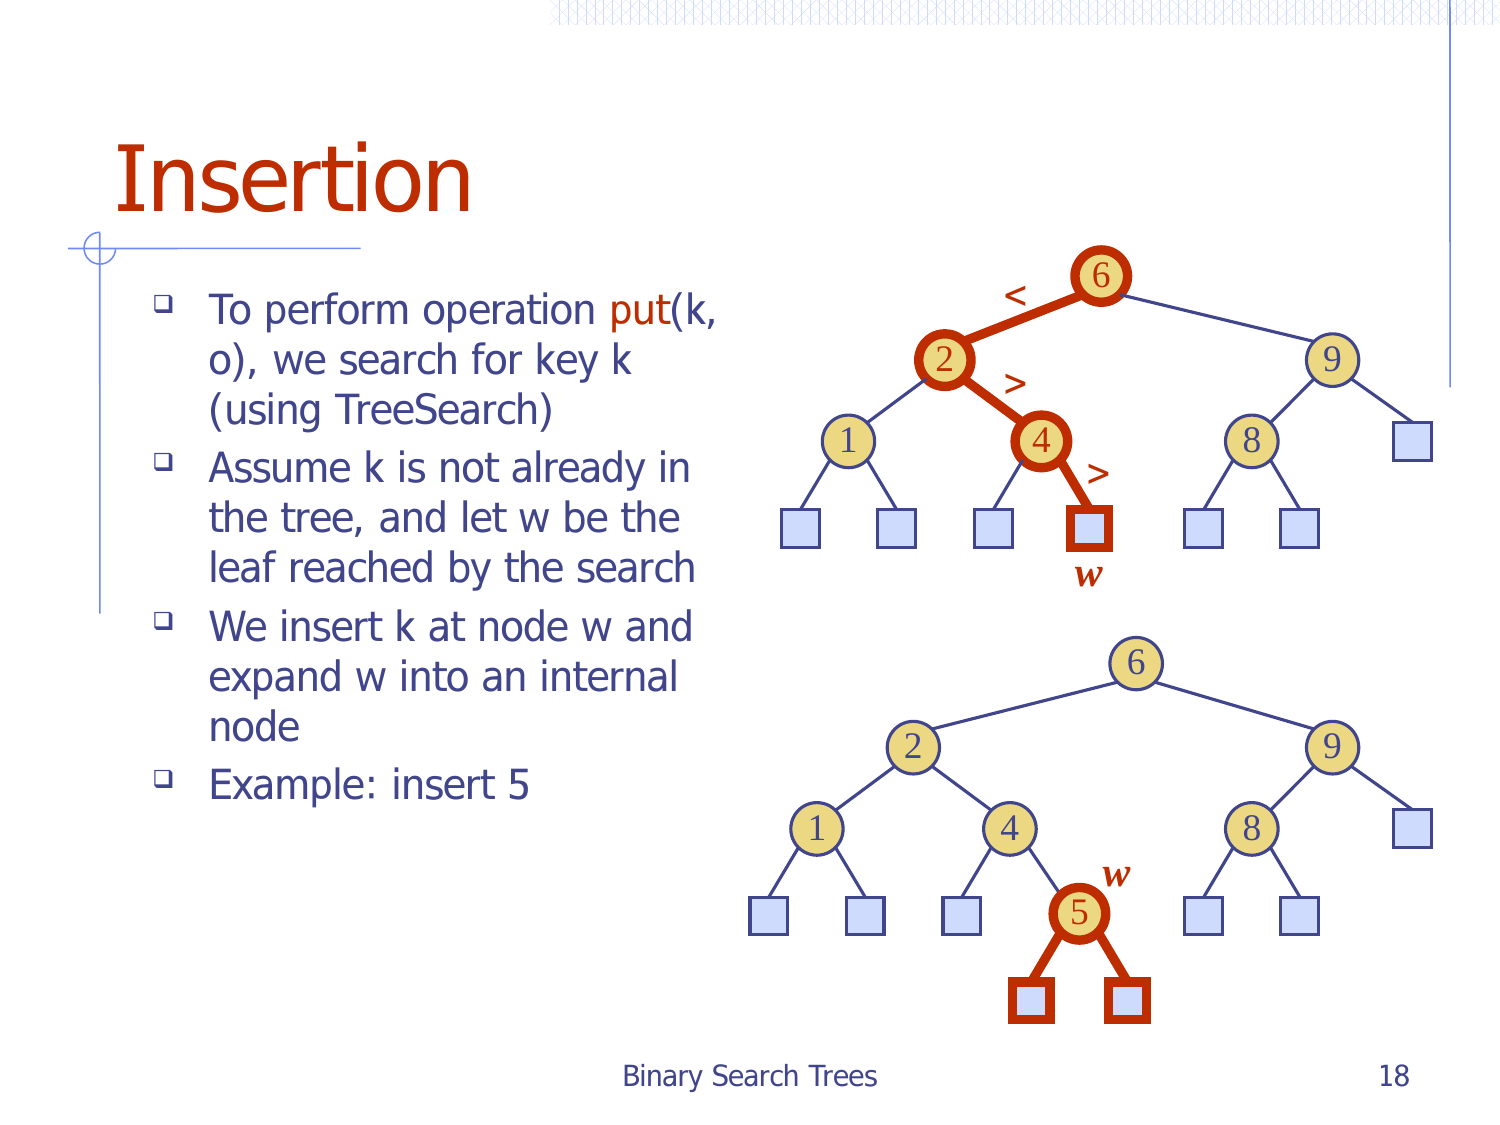

# Insertion
6
<
2
9
>
1
4
8

>

w
To perform operation put(k, o), we search for key k (using TreeSearch)
Assume k is not already in the tree, and let w be the leaf reached by the search
We insert k at node w and expand w into an internal node
Example: insert 5
6
2
9
1
4
8

w
5

Binary Search Trees
18